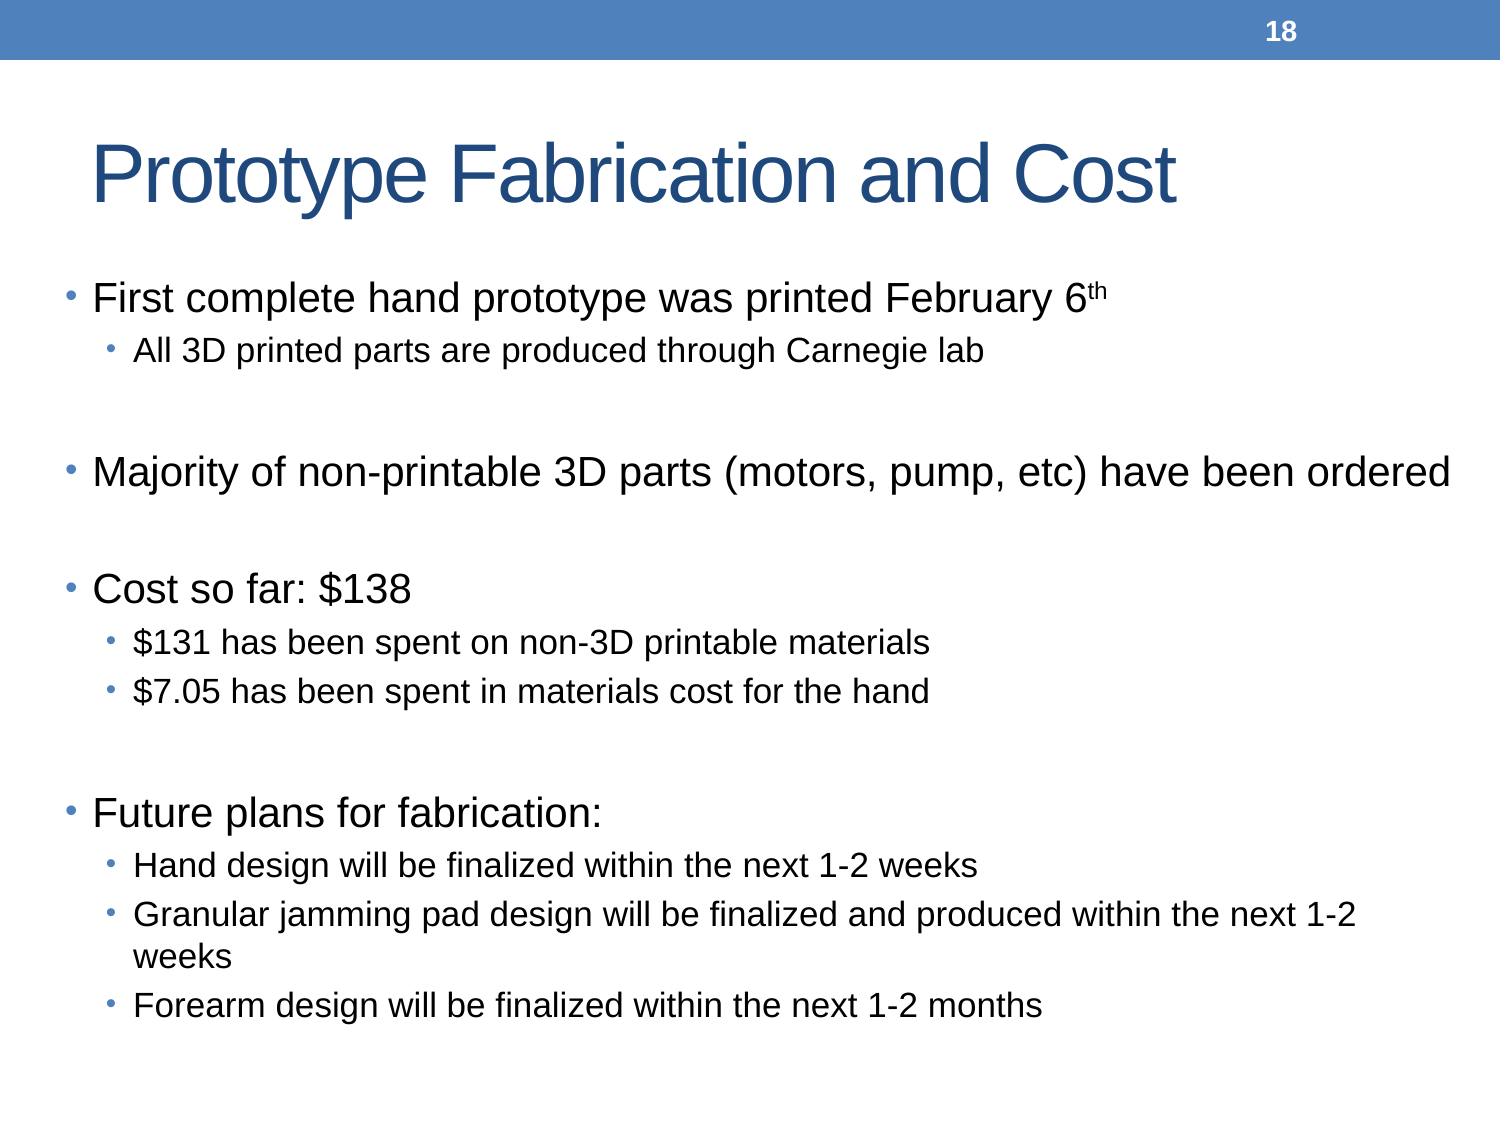

18
# Prototype Fabrication and Cost
First complete hand prototype was printed February 6th
All 3D printed parts are produced through Carnegie lab

Majority of non-printable 3D parts (motors, pump, etc) have been ordered

Cost so far: $138
$131 has been spent on non-3D printable materials
$7.05 has been spent in materials cost for the hand

Future plans for fabrication:
Hand design will be finalized within the next 1-2 weeks
Granular jamming pad design will be finalized and produced within the next 1-2 weeks
Forearm design will be finalized within the next 1-2 months